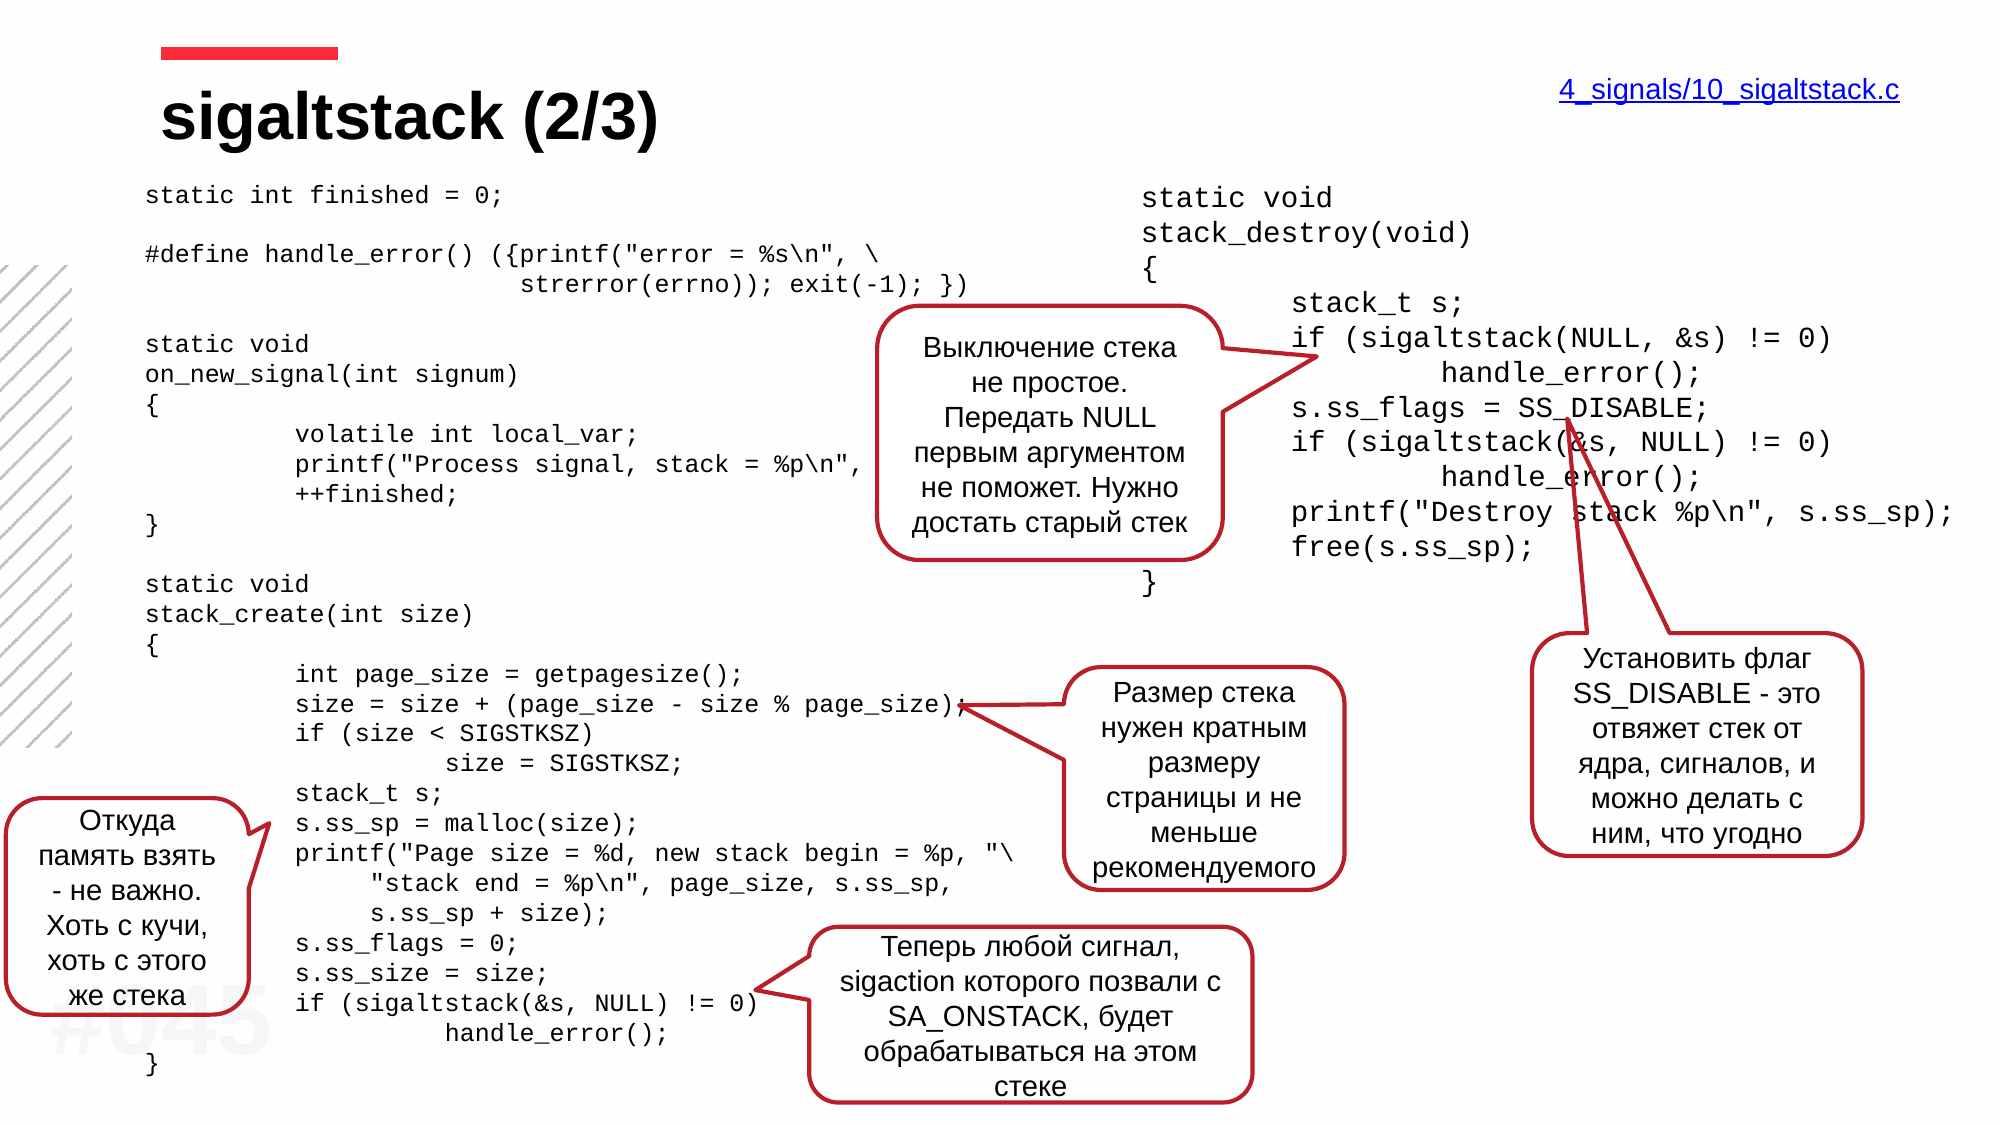

4_signals/10_sigaltstack.c
sigaltstack (2/3)
static int finished = 0;

#define handle_error() ({printf("error = %s\n", \
                         strerror(errno)); exit(-1); })

static void
on_new_signal(int signum)
{
	volatile int local_var;
	printf("Process signal, stack = %p\n", &local_var);
	++finished;
}

static void
stack_create(int size)
{
	int page_size = getpagesize();
	size = size + (page_size - size % page_size);
	if (size < SIGSTKSZ)
		size = SIGSTKSZ;
	stack_t s;
	s.ss_sp = malloc(size);
	printf("Page size = %d, new stack begin = %p, "\
               "stack end = %p\n", page_size, s.ss_sp,
               s.ss_sp + size);
	s.ss_flags = 0;
	s.ss_size = size;
	if (sigaltstack(&s, NULL) != 0)
		handle_error();
}
static void
stack_destroy(void)
{
	stack_t s;
	if (sigaltstack(NULL, &s) != 0)
		handle_error();
	s.ss_flags = SS_DISABLE;
	if (sigaltstack(&s, NULL) != 0)
		handle_error();
	printf("Destroy stack %p\n", s.ss_sp);
	free(s.ss_sp);
}
Выключение стека не простое. Передать NULL первым аргументом не поможет. Нужно достать старый стек
Установить флаг SS_DISABLE - это отвяжет стек от ядра, сигналов, и можно делать с ним, что угодно
Размер стека нужен кратным размеру страницы и не меньше рекомендуемого
Откуда память взять - не важно. Хоть с кучи, хоть с этого же стека
Теперь любой сигнал, sigaction которого позвали с SA_ONSTACK, будет обрабатываться на этом стеке
#045